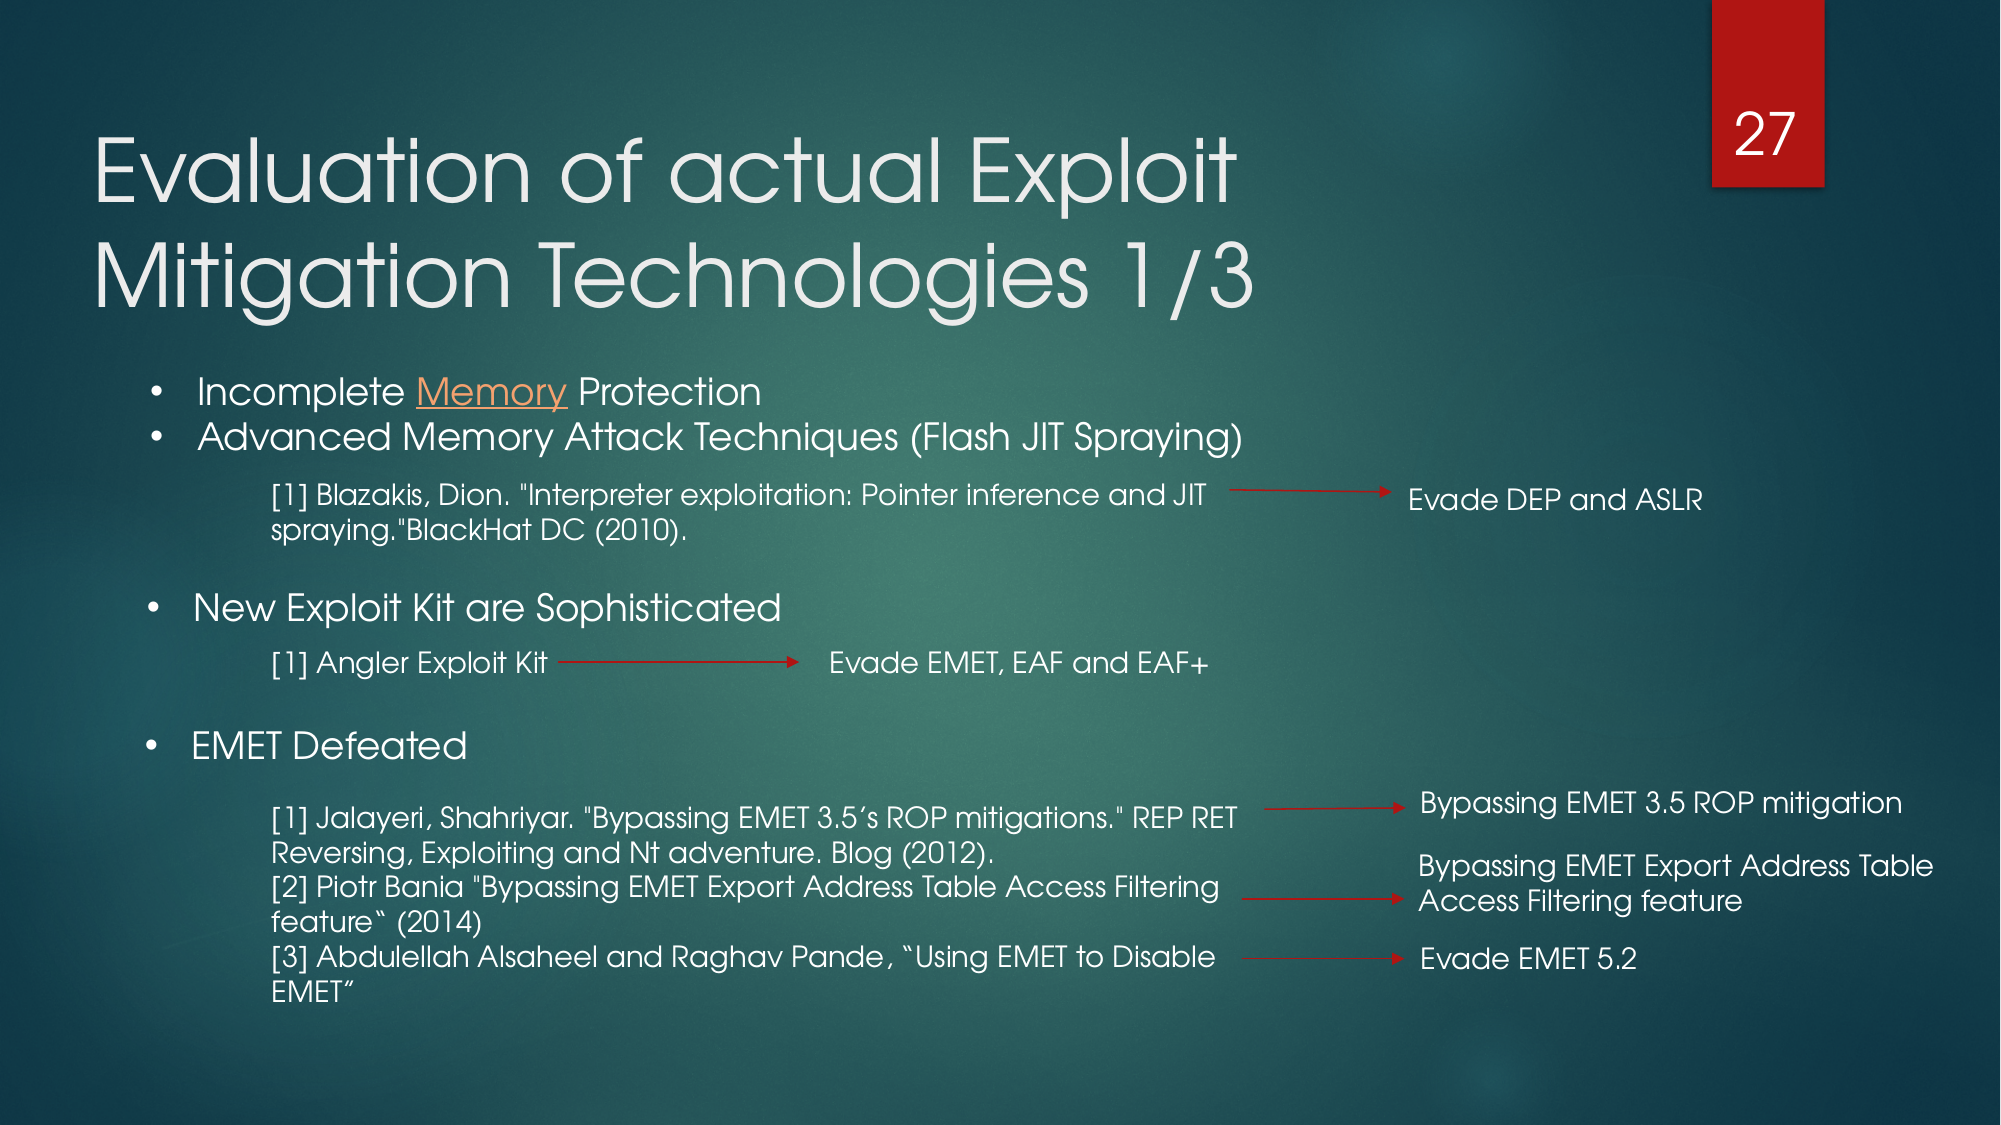

27
# Evaluation of actual Exploit Mitigation Technologies 1/3
Incomplete Memory Protection
Advanced Memory Attack Techniques (Flash JIT Spraying)

[1] Blazakis, Dion. "Interpreter exploitation: Pointer inference and JIT spraying."BlackHat DC (2010).
Evade DEP and ASLR
New Exploit Kit are Sophisticated
Evade EMET, EAF and EAF+
[1] Angler Exploit Kit
EMET Defeated
Bypassing EMET 3.5 ROP mitigation
[1] Jalayeri, Shahriyar. "Bypassing EMET 3.5’s ROP mitigations." REP RET Reversing, Exploiting and Nt adventure. Blog (2012).
[2] Piotr Bania "Bypassing EMET Export Address Table Access Filtering feature“ (2014)
[3] Abdulellah Alsaheel and Raghav Pande, “Using EMET to Disable EMET”
Bypassing EMET Export Address Table Access Filtering feature
Evade EMET 5.2